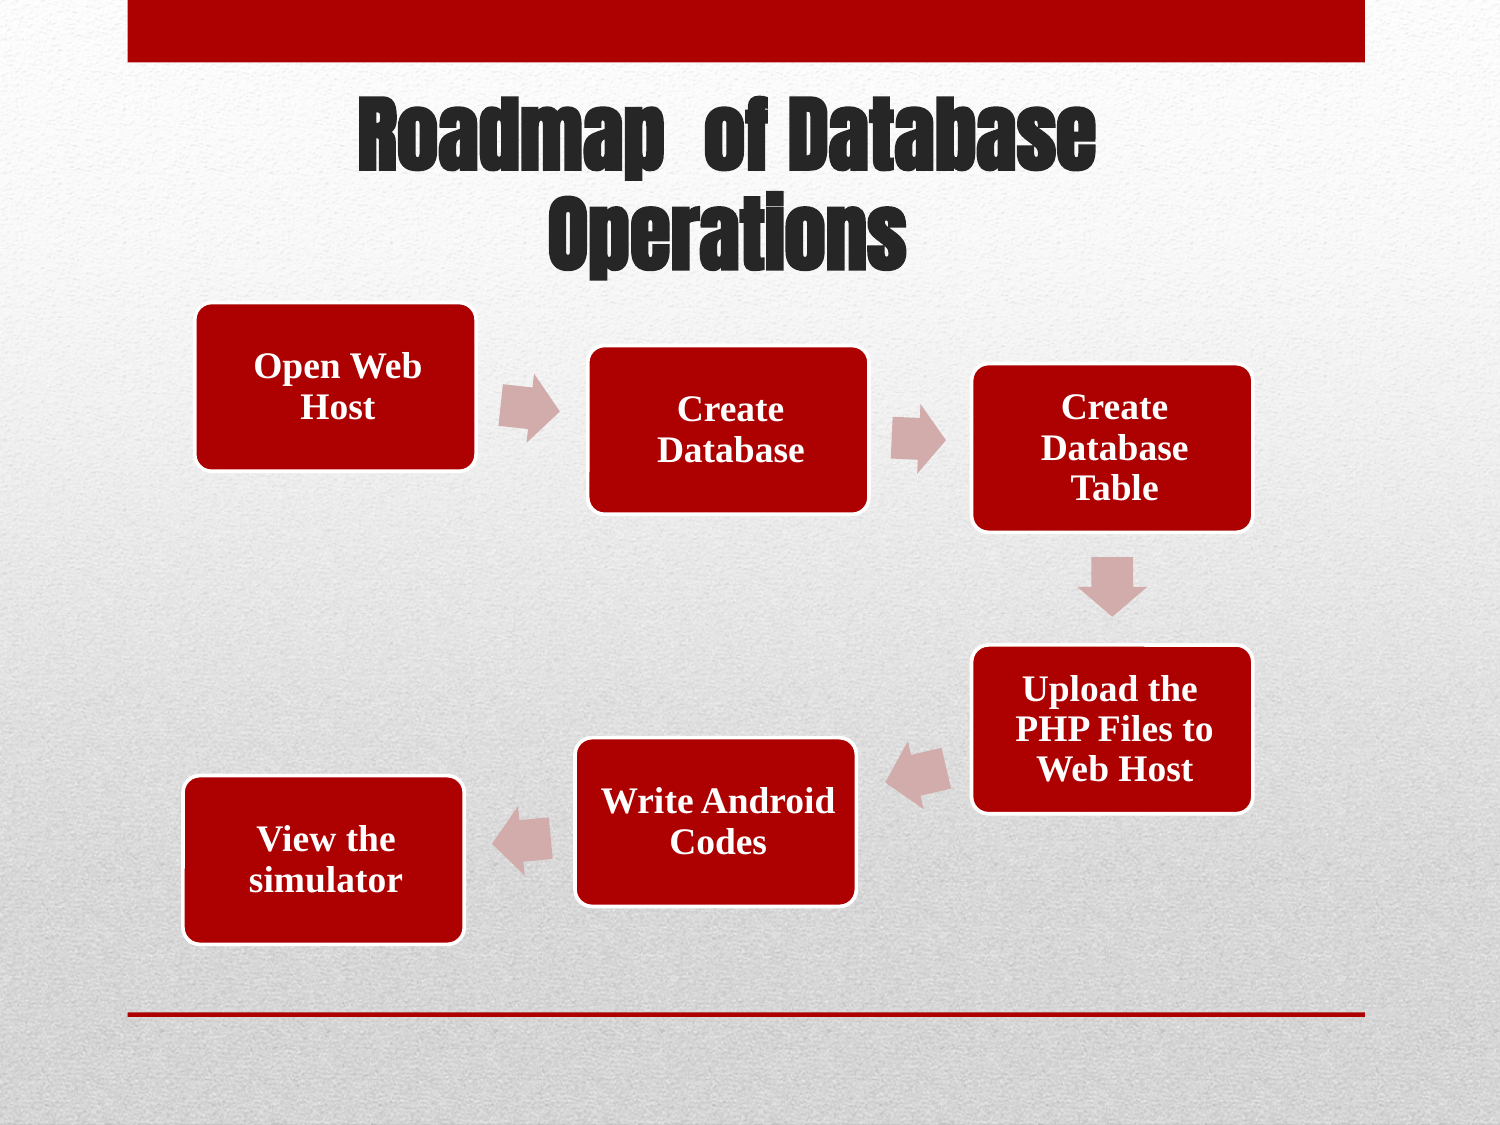

# Roadmap  of Database Operations
Open Web Host

Create Database

Create Database Table

Upload the  PHP Files to Web Host

Write Android Codes

View the simulator